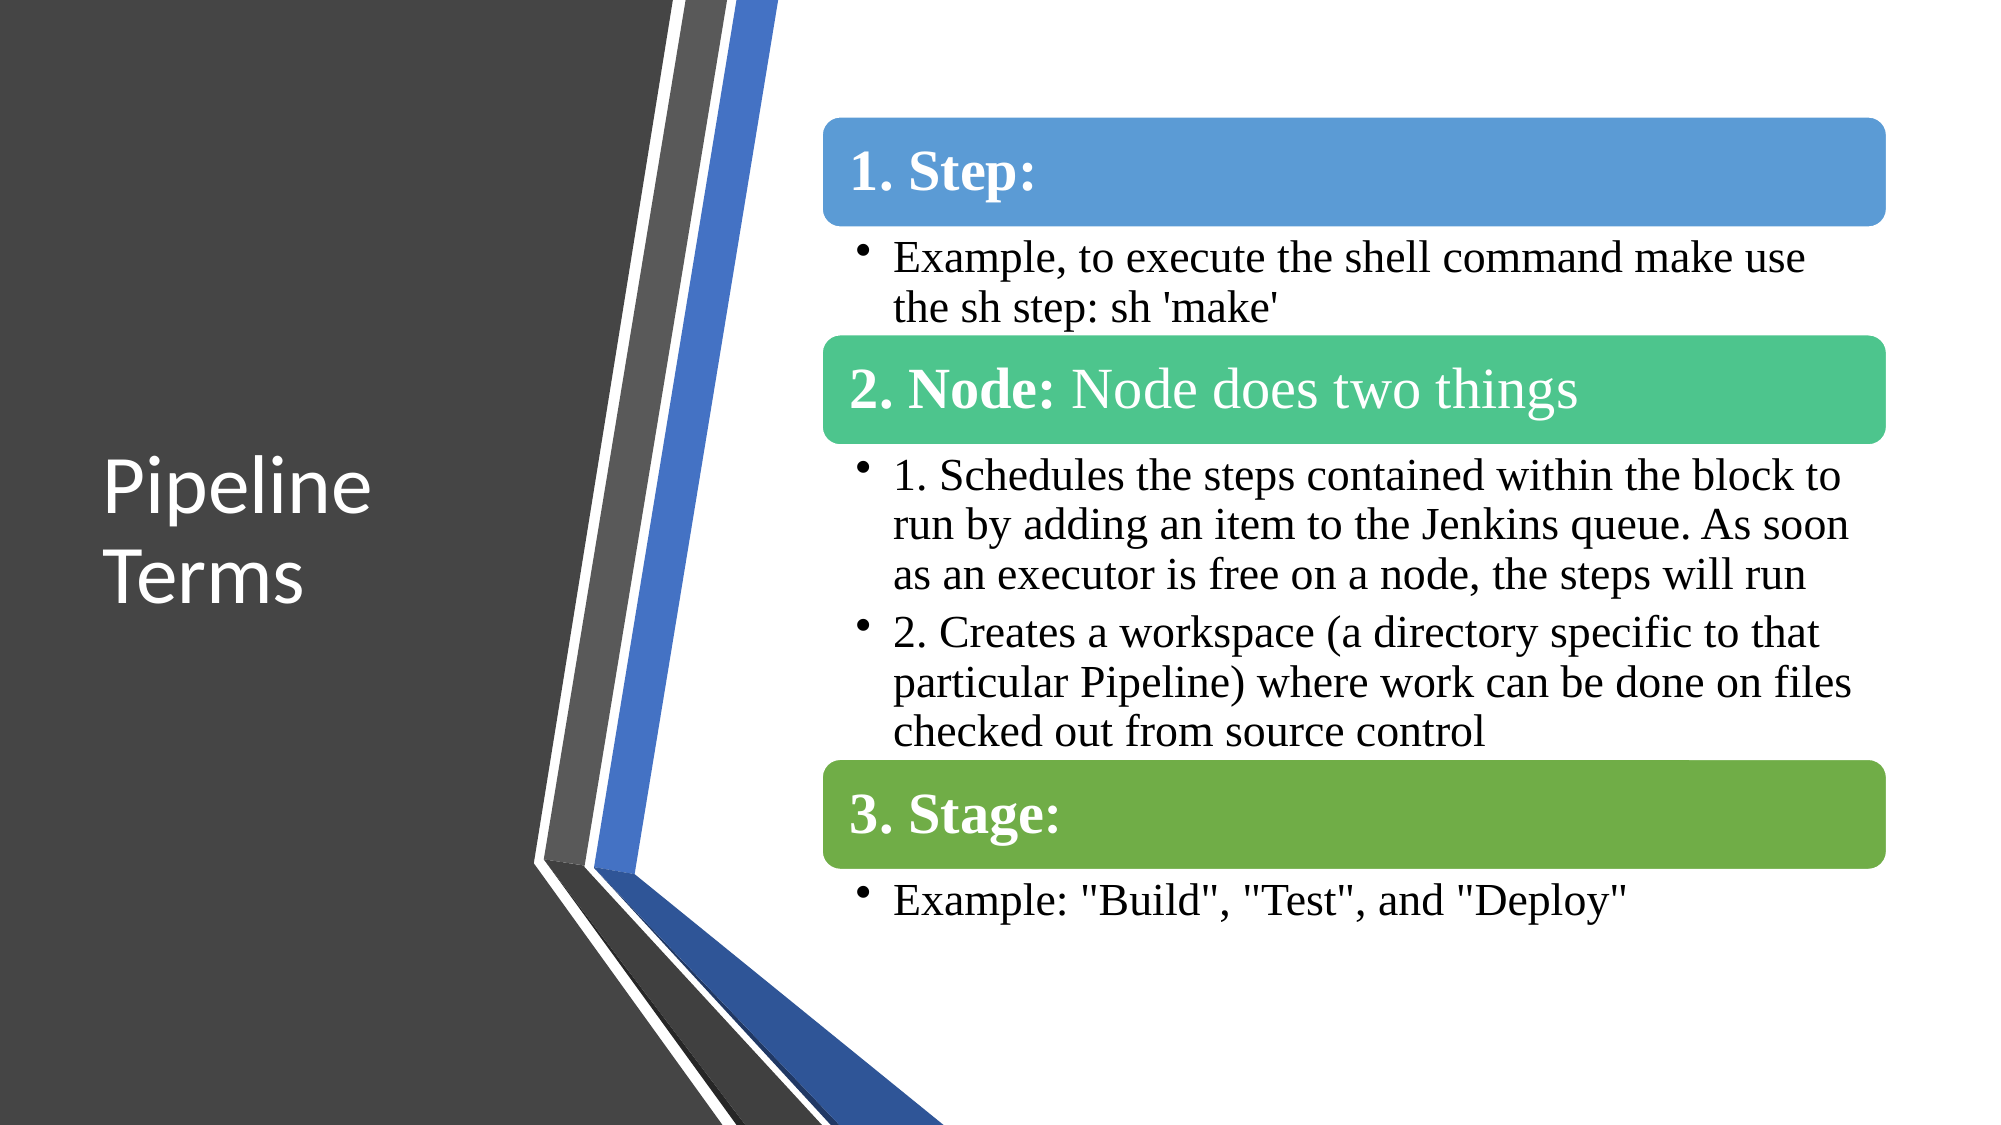

# Pipeline Terms
1. Step:
Example, to execute the shell command make use the sh step: sh 'make'
2. Node: Node does two things
1. Schedules the steps contained within the block to run by adding an item to the Jenkins queue. As soon as an executor is free on a node, the steps will run
2. Creates a workspace (a directory specific to that particular Pipeline) where work can be done on files checked out from source control
3. Stage:
Example: "Build", "Test", and "Deploy"